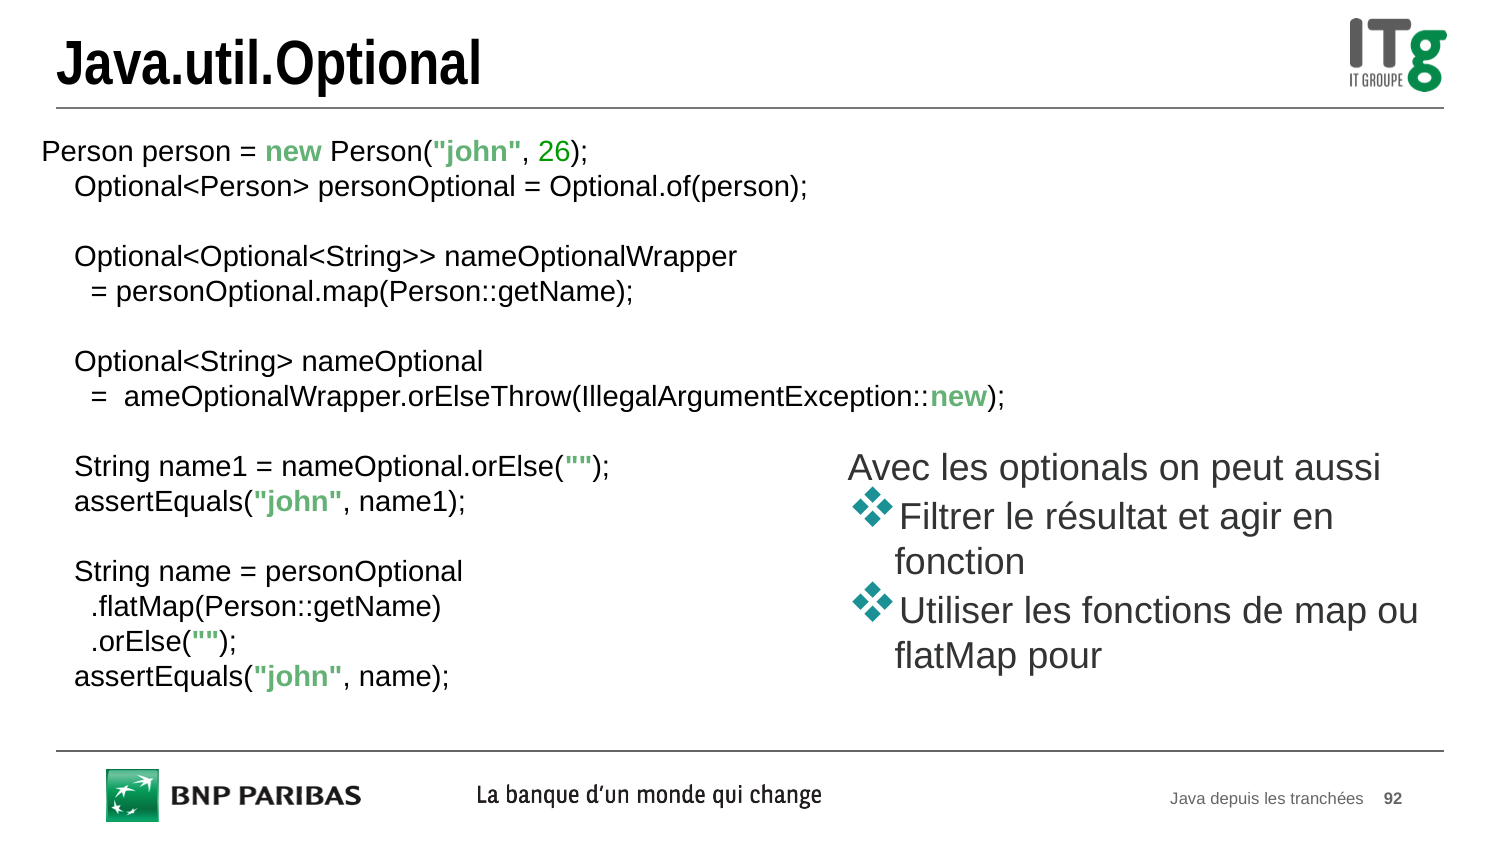

# Java.util.Optional
Person person = new Person("john", 26);
    Optional<Person> personOptional = Optional.of(person);

    Optional<Optional<String>> nameOptionalWrapper
      = personOptional.map(Person::getName);

    Optional<String> nameOptional
      =  ameOptionalWrapper.orElseThrow(IllegalArgumentException::new);

    String name1 = nameOptional.orElse("");
    assertEquals("john", name1);

    String name = personOptional
      .flatMap(Person::getName)
      .orElse("");
    assertEquals("john", name);
Avec les optionals on peut aussi
Filtrer le résultat et agir en fonction
Utiliser les fonctions de map ou flatMap pour
Java depuis les tranchées
92